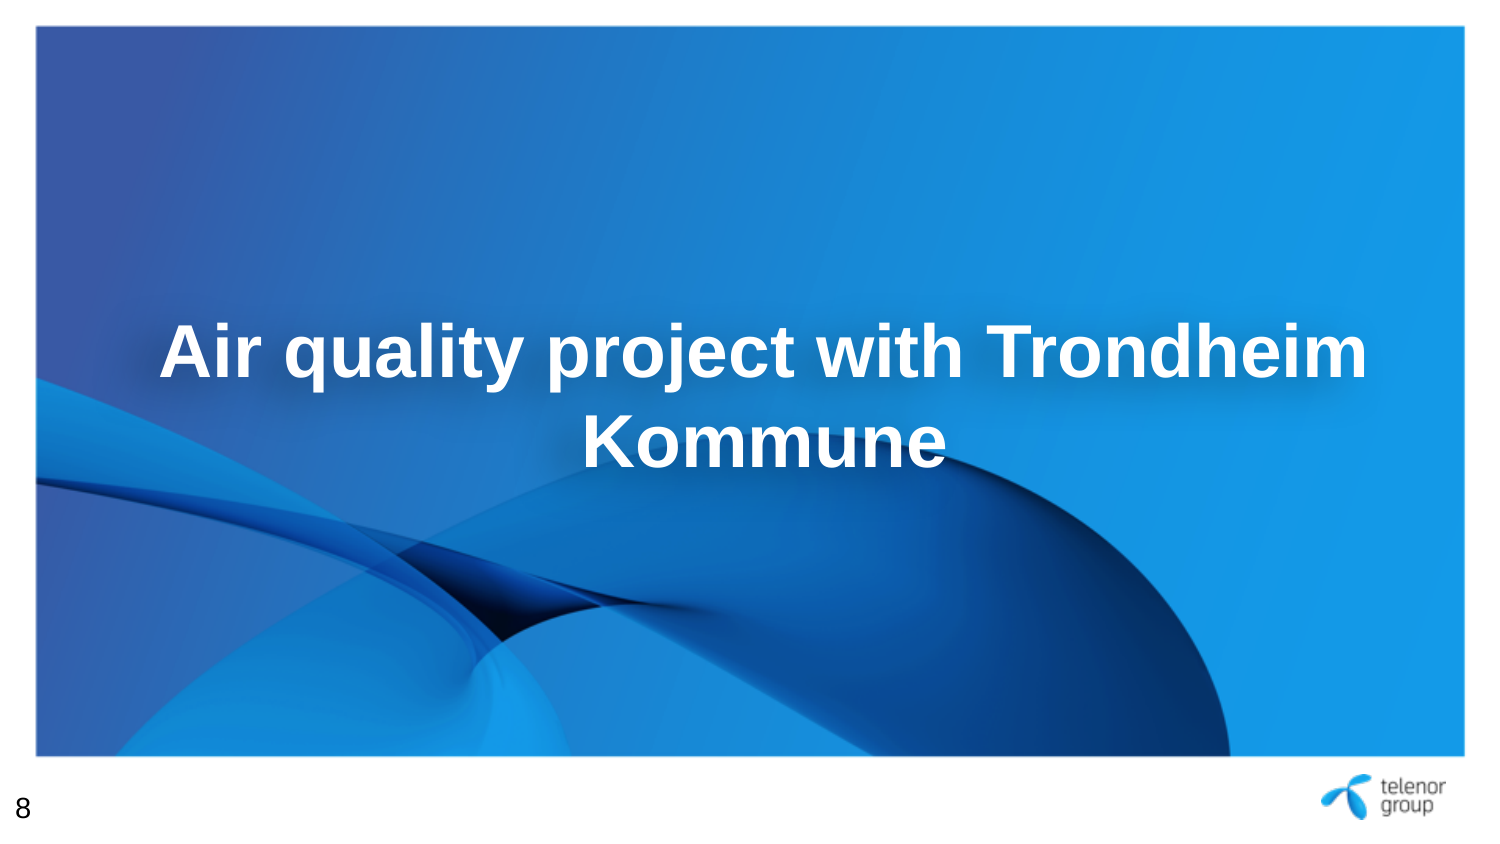

# Air quality project with Trondheim Kommune
8